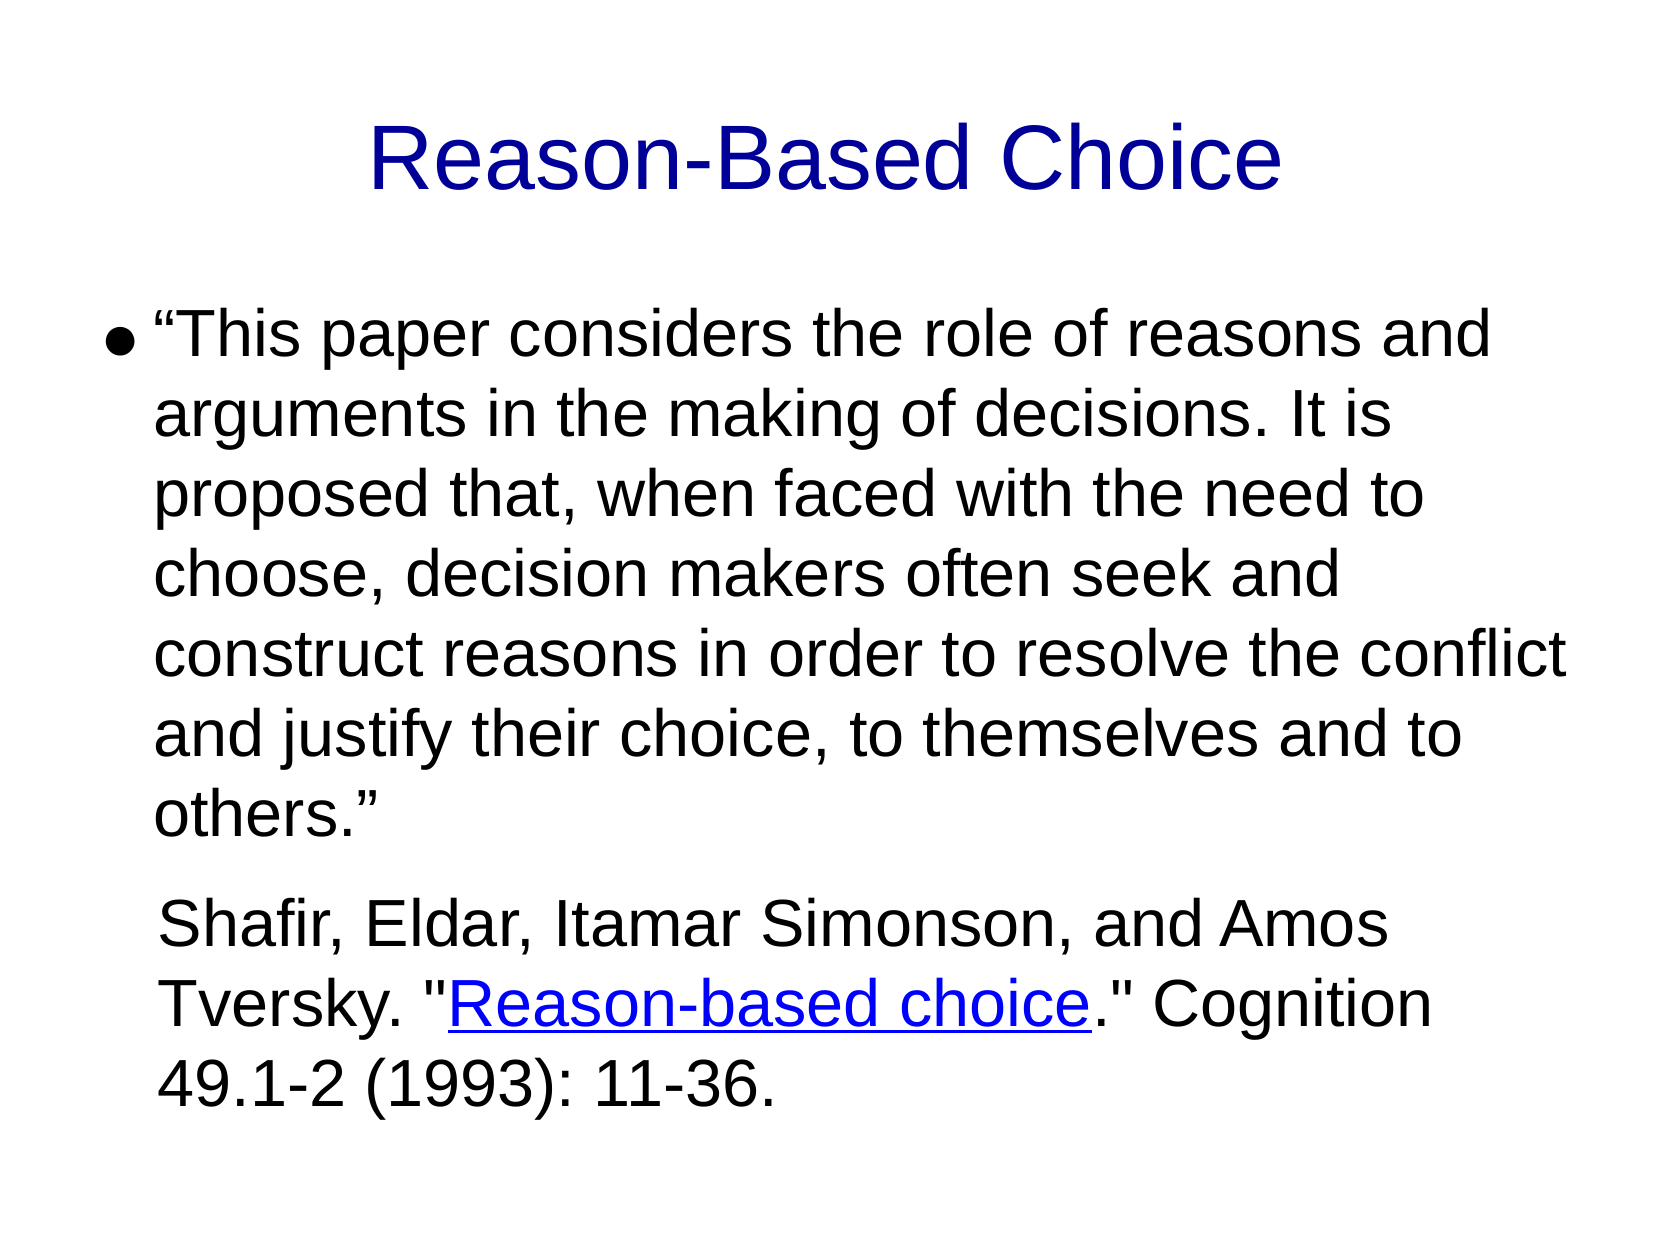

Reason-Based Choice
“This paper considers the role of reasons and arguments in the making of decisions. It is proposed that, when faced with the need to choose, decision makers often seek and construct reasons in order to resolve the conflict and justify their choice, to themselves and to others.”
Shafir, Eldar, Itamar Simonson, and Amos Tversky. "Reason-based choice." Cognition 49.1-2 (1993): 11-36.